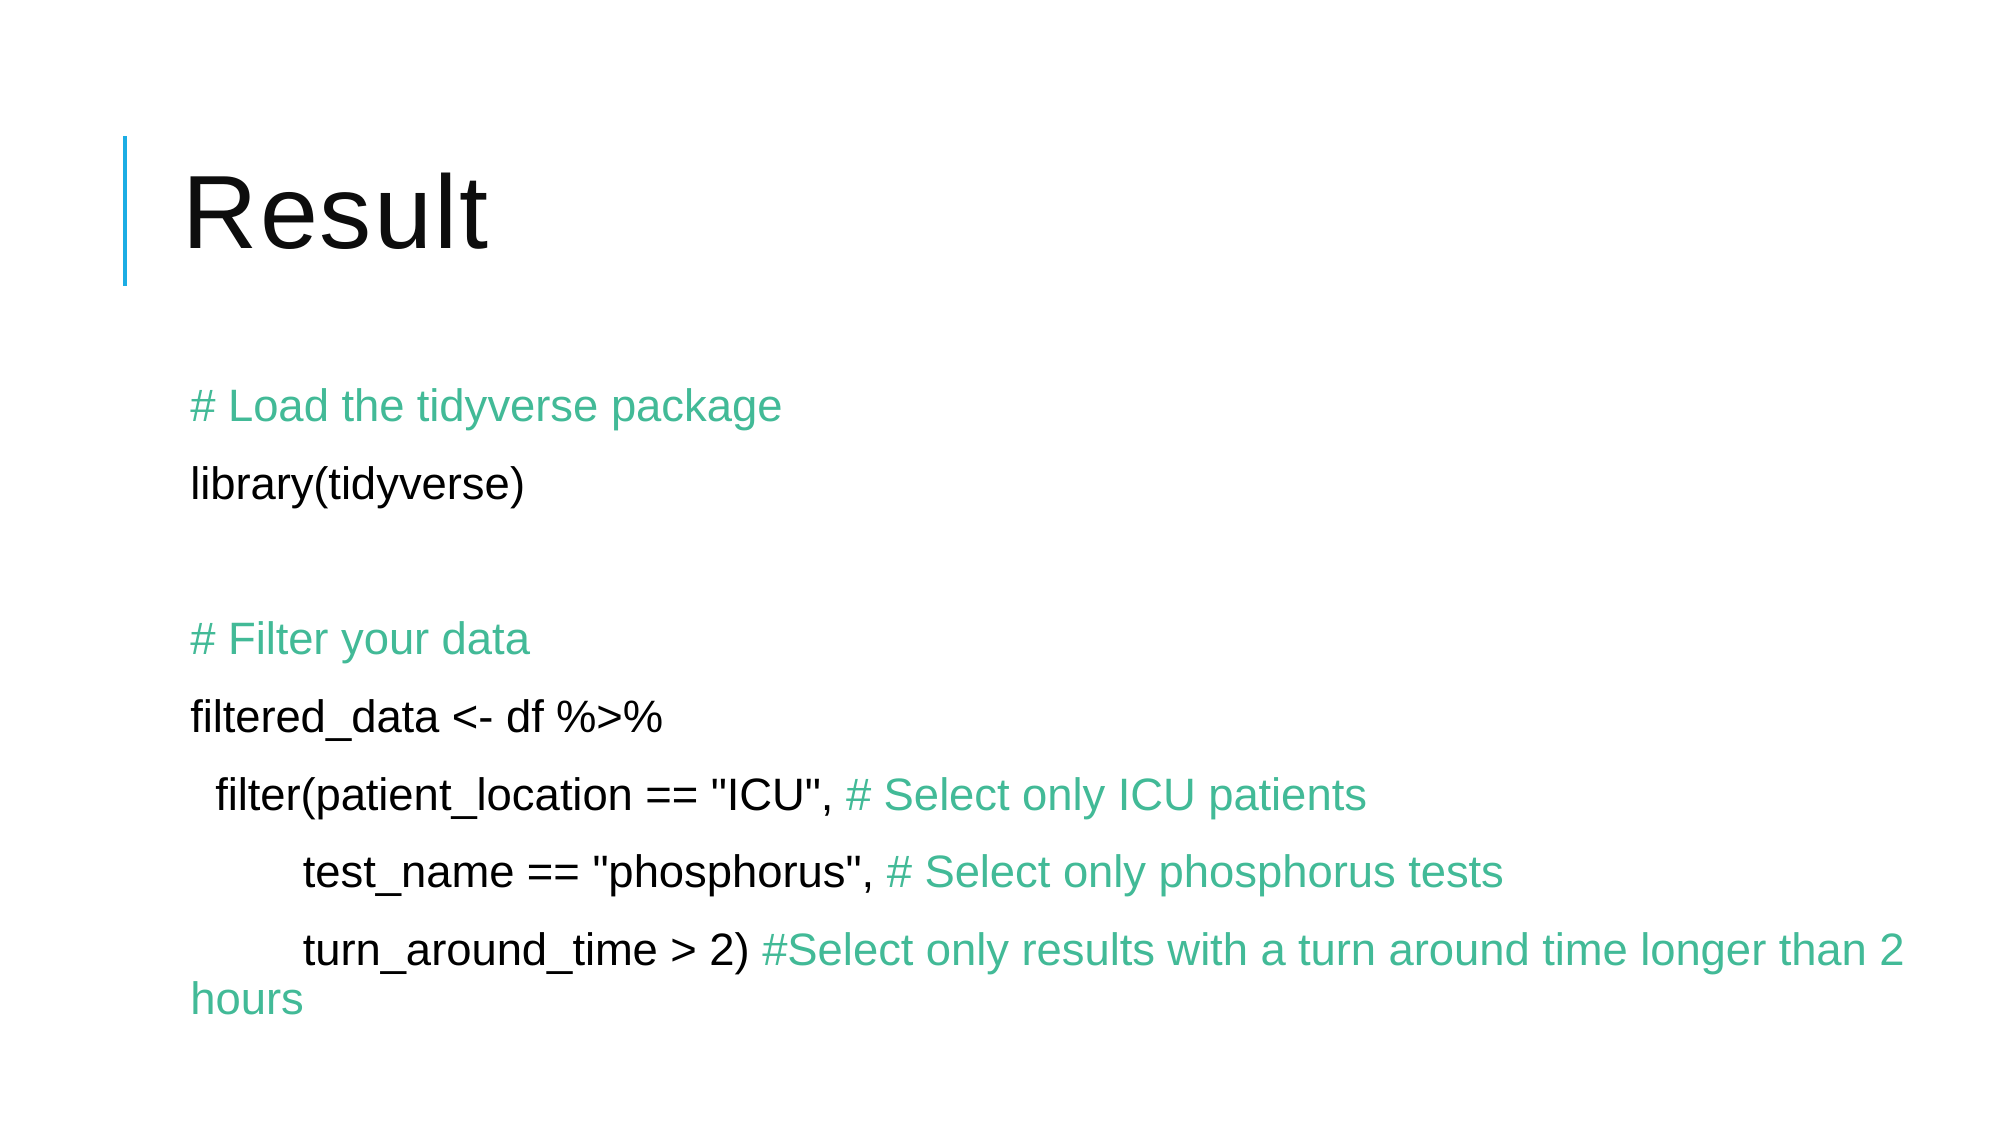

# Result
# Load the tidyverse package
library(tidyverse)

# Filter your data
filtered_data <- df %>%
  filter(patient_location == "ICU", # Select only ICU patients
         test_name == "phosphorus", # Select only phosphorus tests
         turn_around_time > 2) #Select only results with a turn around time longer than 2 hours